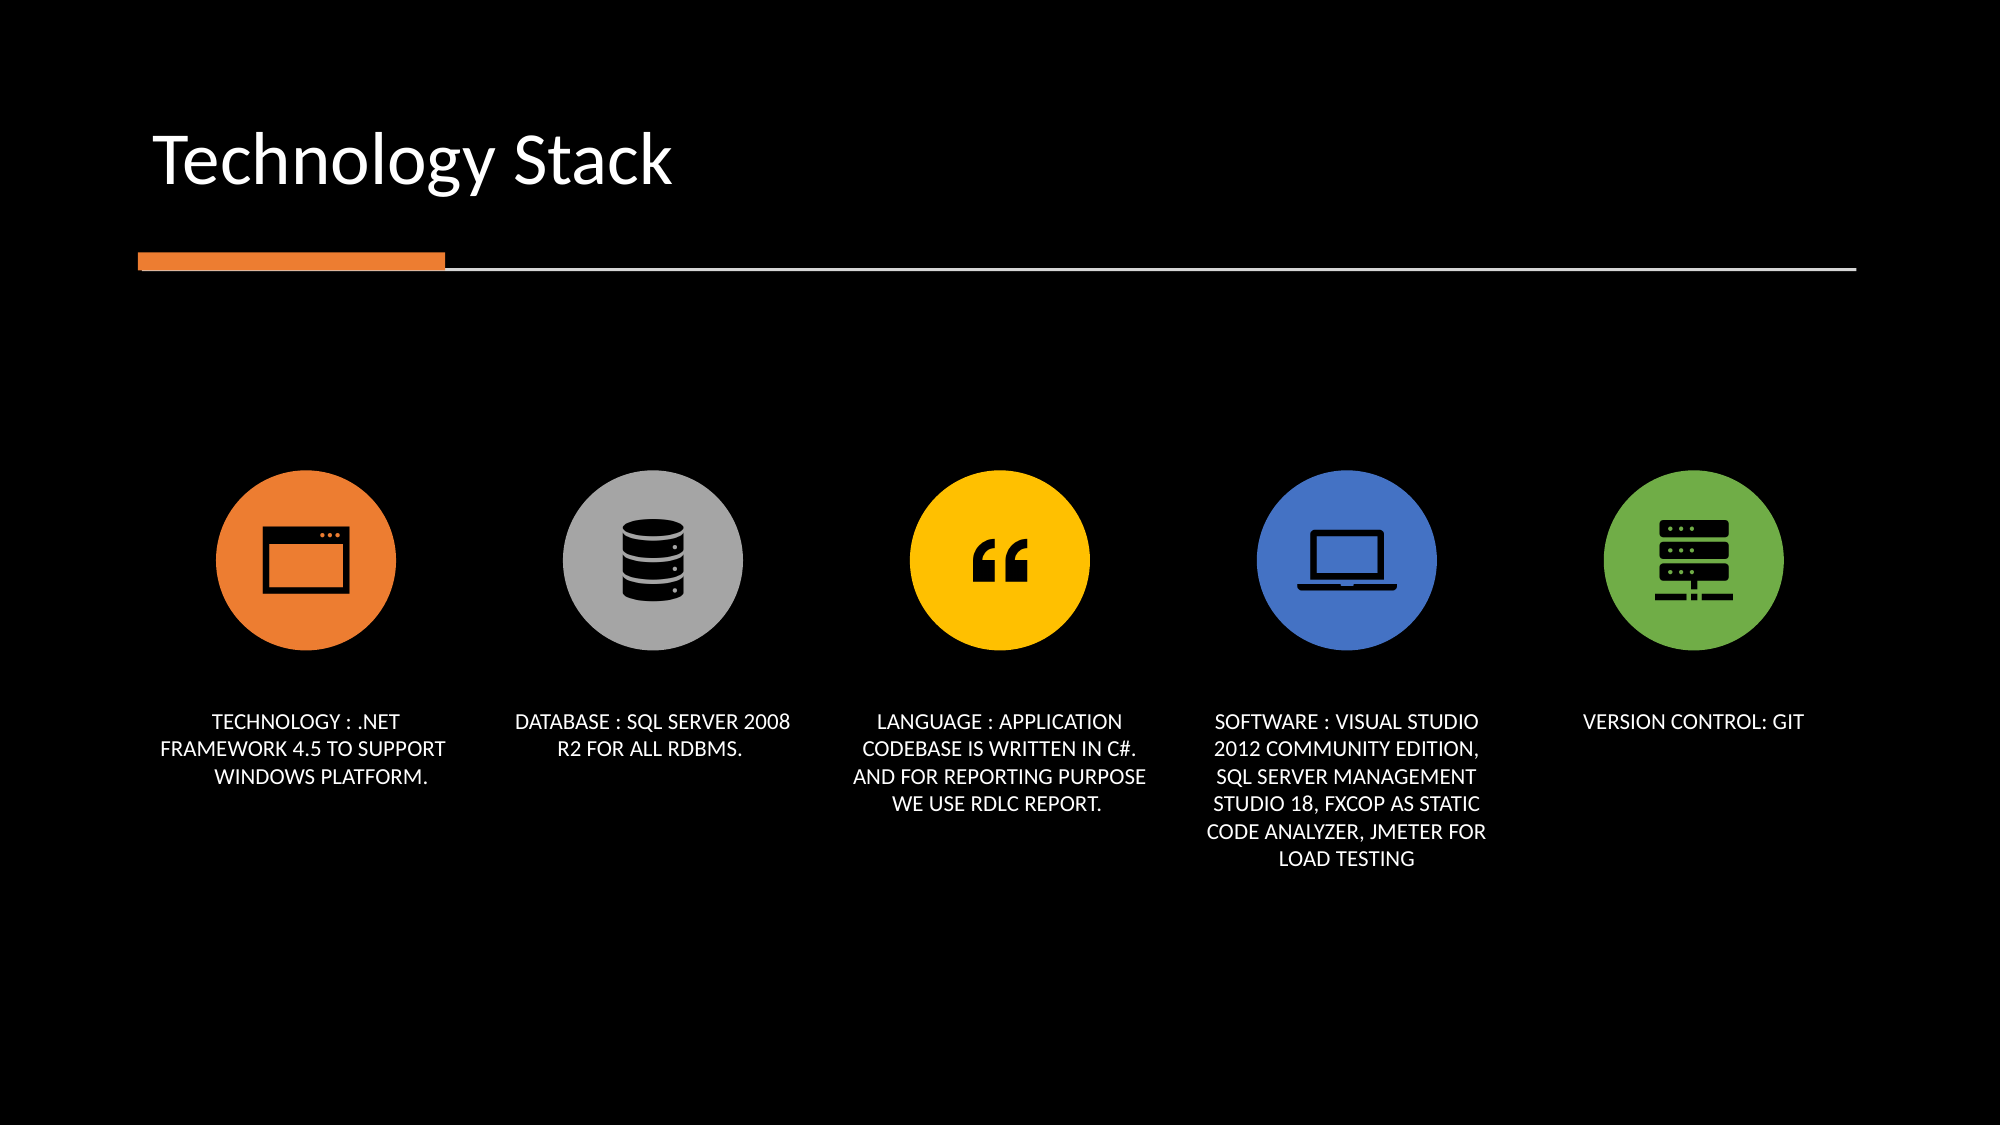

Technology Stack

Technology : .net Framework 4.5 to support        windows platform.
Database : SQL Server 2008 R2 for all RDBMS.
Language : Application codebase is written in C#. And for Reporting purpose we use RDLC report.
Software : Visual Studio 2012 Community Edition, SQL Server Management studio 18, FxCop as Static Code Analyzer, JMETER for load Testing
Version Control: Git